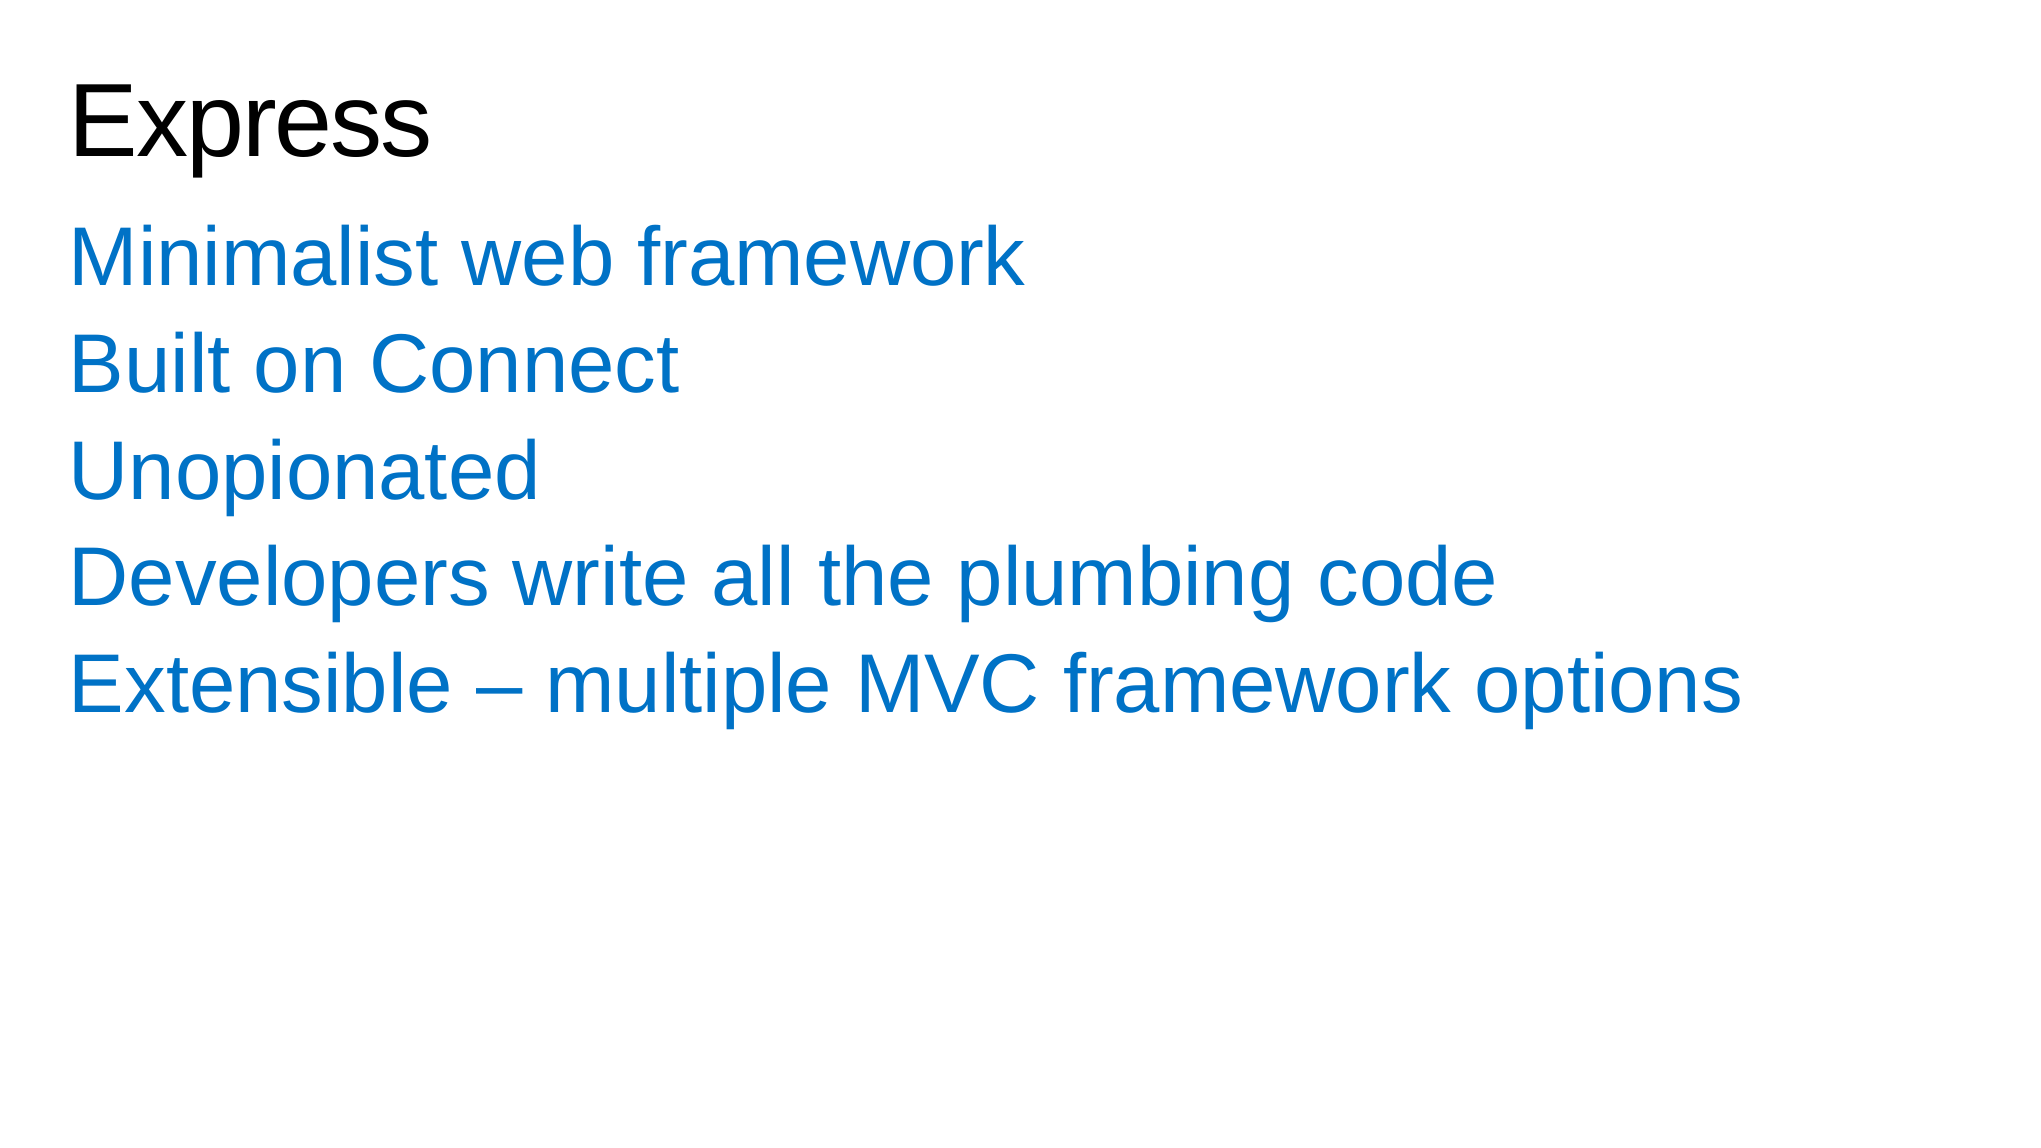

# Express
Minimalist web framework
Built on Connect
Unopionated
Developers write all the plumbing code
Extensible – multiple MVC framework options